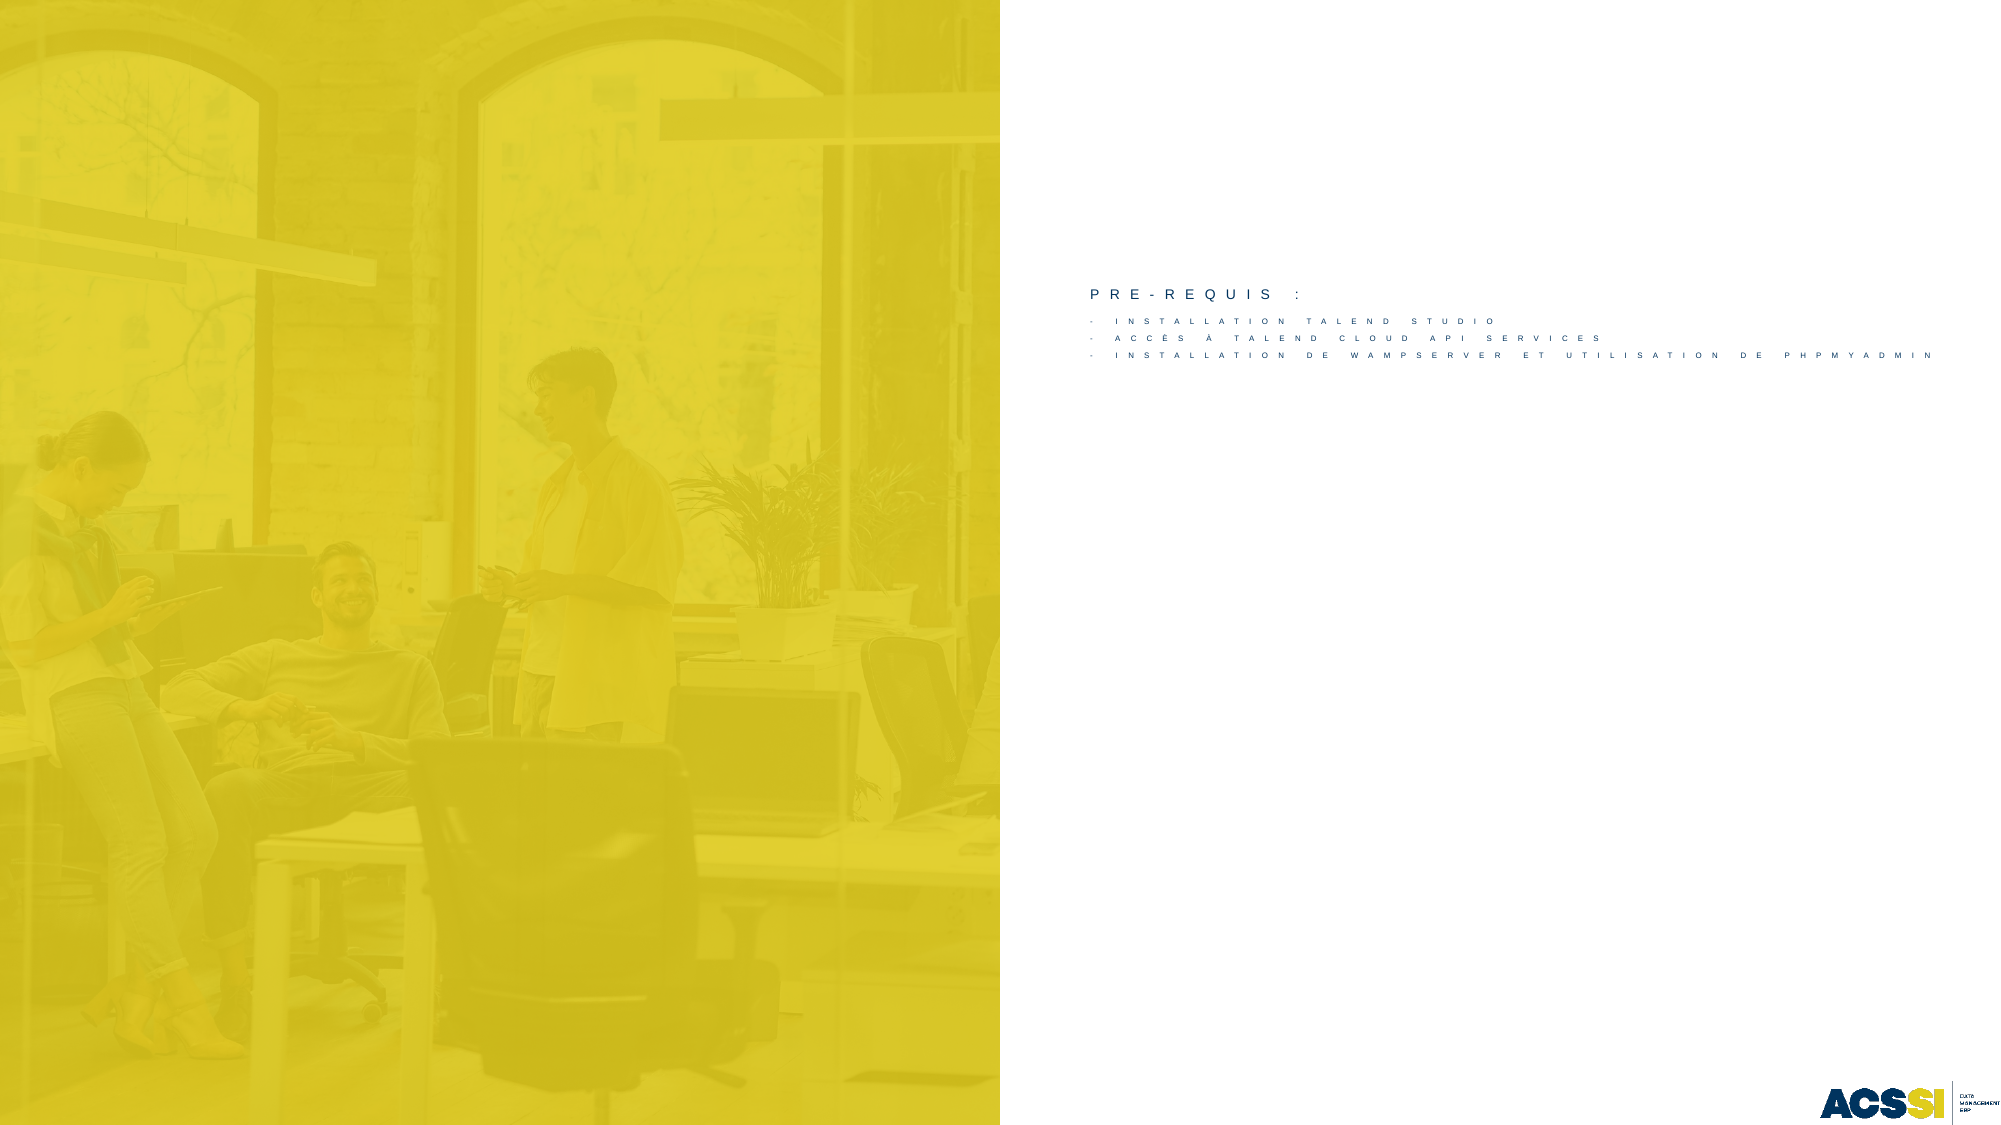

# PRE-REQUIS :  - installation talend studio - accès à talend cloud api services - Installation de Wampserver et utilisation de PHPmyadmin